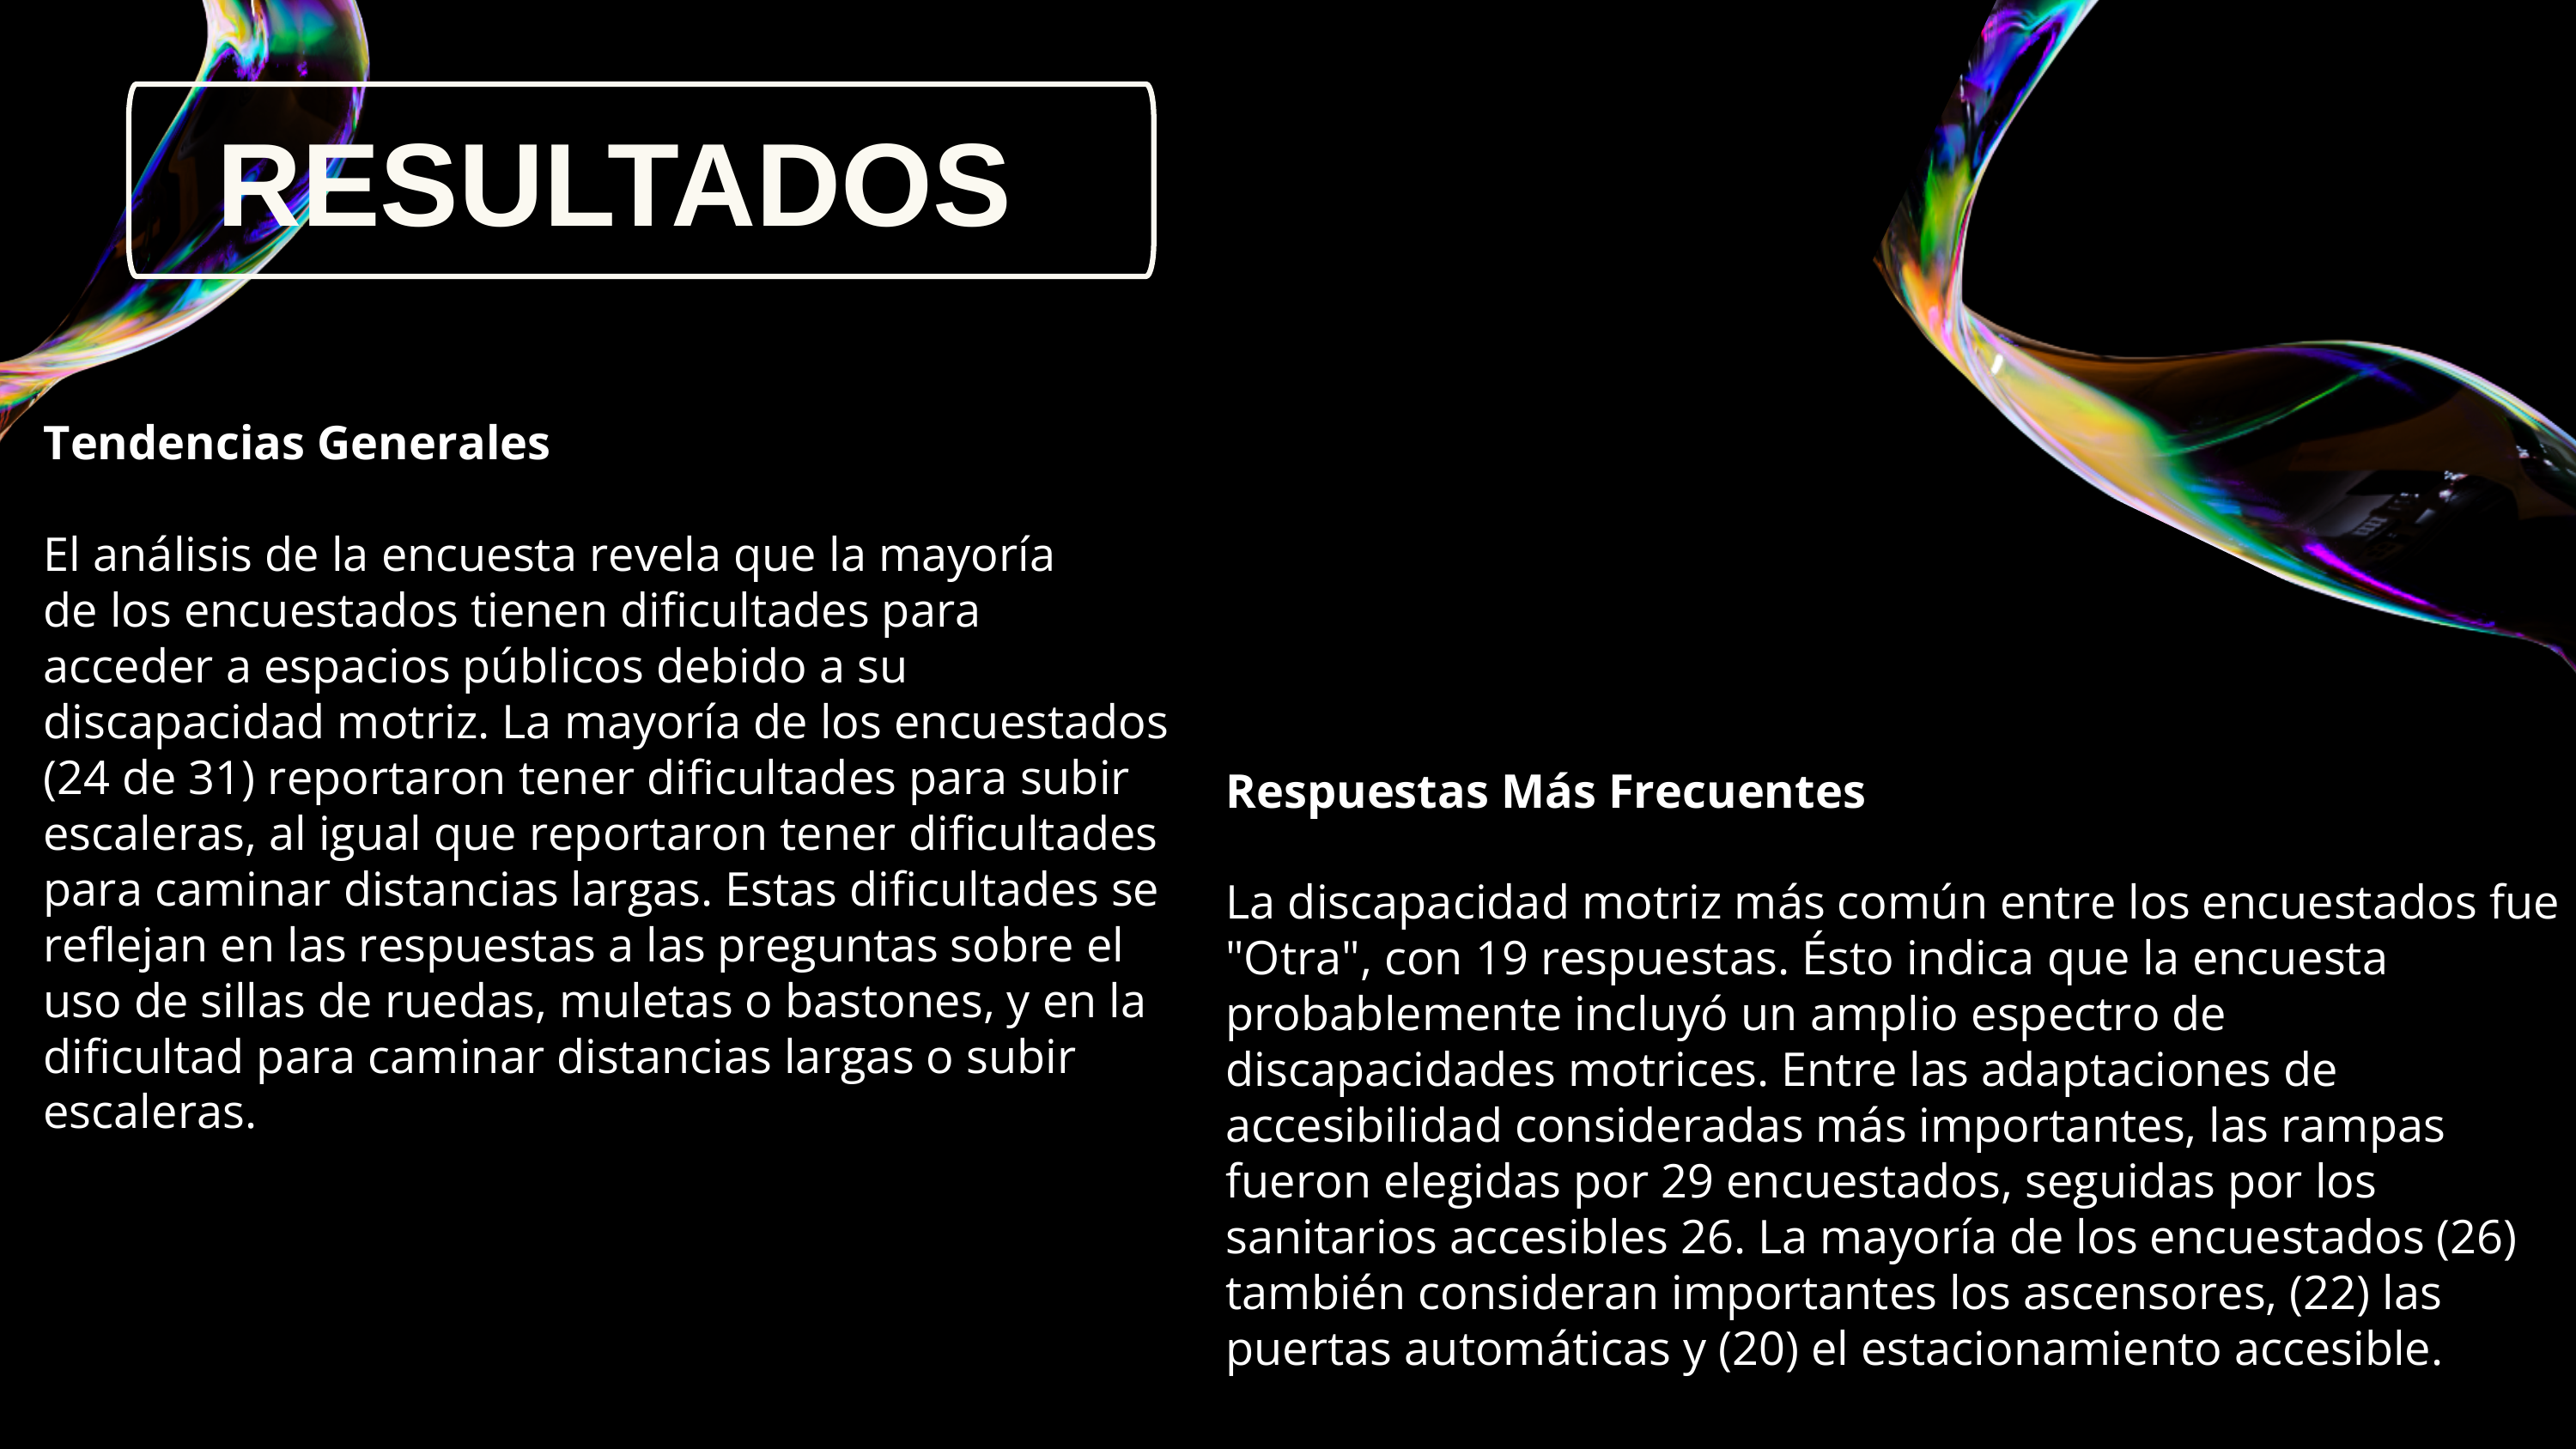

RESULTADOS
Tendencias Generales

El análisis de la encuesta revela que la mayoría
de los encuestados tienen dificultades para
acceder a espacios públicos debido a su
discapacidad motriz. La mayoría de los encuestados
(24 de 31) reportaron tener dificultades para subir
escaleras, al igual que reportaron tener dificultades
para caminar distancias largas. Estas dificultades se
reflejan en las respuestas a las preguntas sobre el
uso de sillas de ruedas, muletas o bastones, y en la
dificultad para caminar distancias largas o subir
escaleras.

Respuestas Más Frecuentes

La discapacidad motriz más común entre los encuestados fue "Otra", con 19 respuestas. Ésto indica que la encuesta probablemente incluyó un amplio espectro de discapacidades motrices. Entre las adaptaciones de accesibilidad consideradas más importantes, las rampas fueron elegidas por 29 encuestados, seguidas por los sanitarios accesibles 26. La mayoría de los encuestados (26) también consideran importantes los ascensores, (22) las puertas automáticas y (20) el estacionamiento accesible.